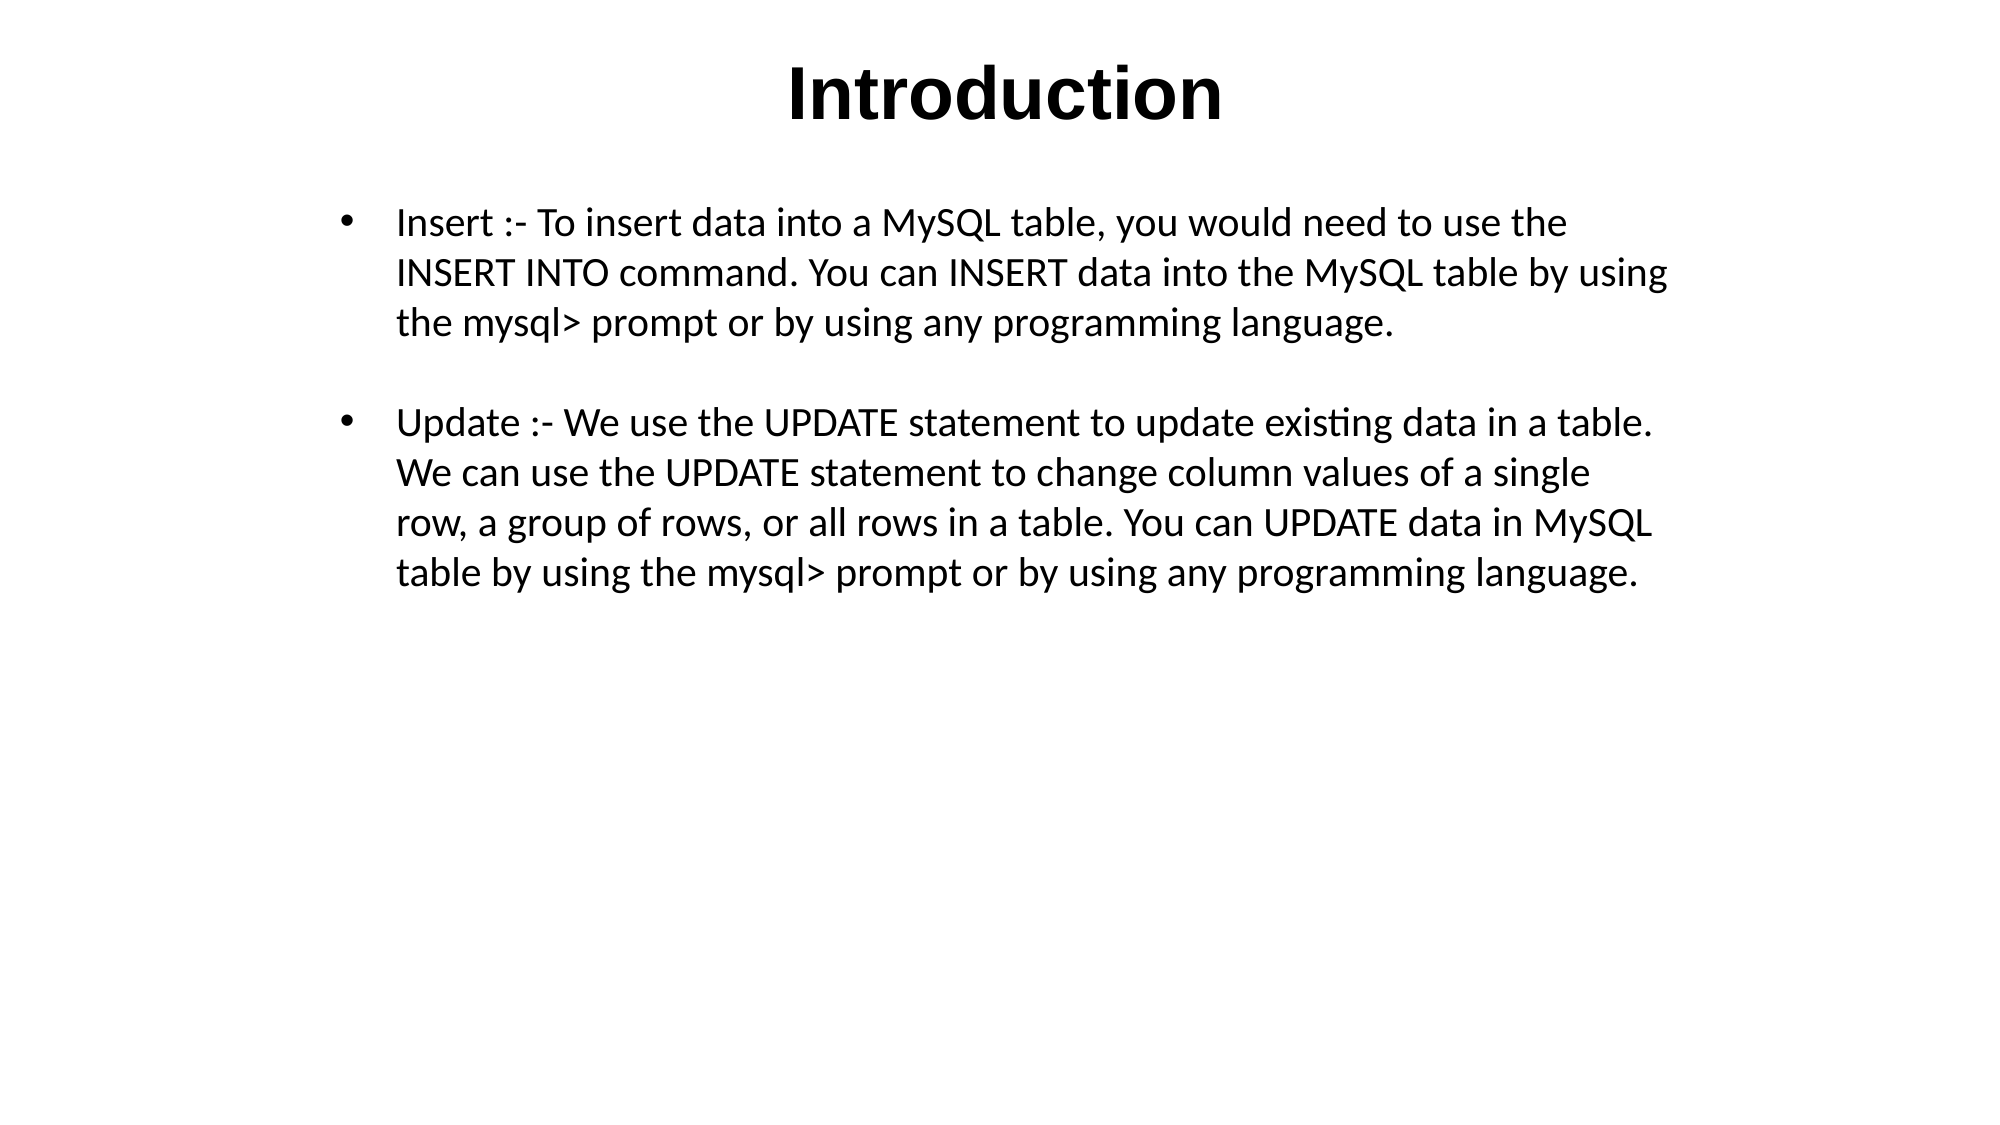

Introduction
Insert :- To insert data into a MySQL table, you would need to use the INSERT INTO command. You can INSERT data into the MySQL table by using the mysql> prompt or by using any programming language.

Update :- We use the UPDATE statement to update existing data in a table. We can use the UPDATE statement to change column values of a single row, a group of rows, or all rows in a table. You can UPDATE data in MySQL table by using the mysql> prompt or by using any programming language.